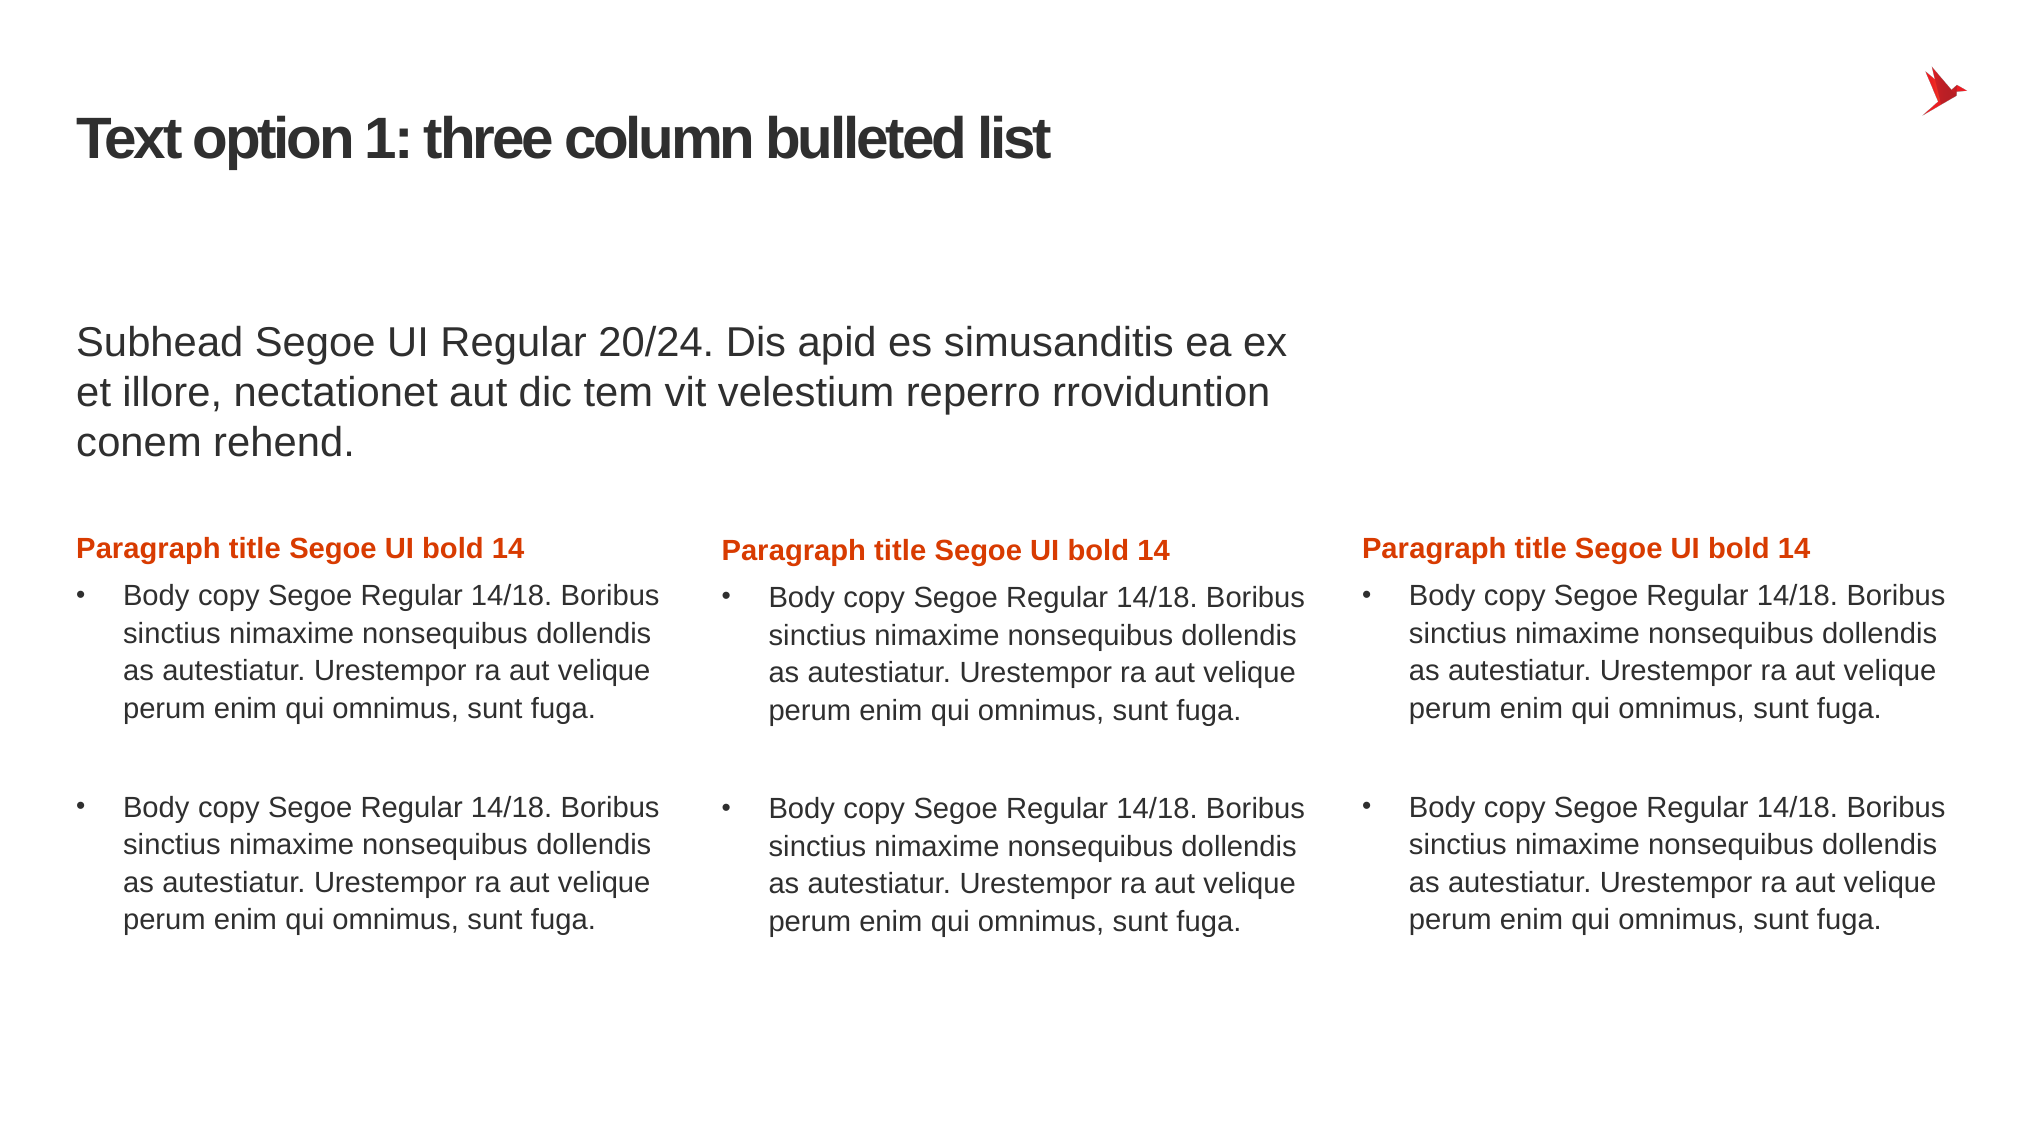

# Text option 1: three column bulleted list
Subhead Segoe UI Regular 20/24. Dis apid es simusanditis ea ex et illore, nectationet aut dic tem vit velestium reperro rroviduntion conem rehend.
Paragraph title Segoe UI bold 14
Body copy Segoe Regular 14/18. Boribus sinctius nimaxime nonsequibus dollendis as autestiatur. Urestempor ra aut velique perum enim qui omnimus, sunt fuga.

Body copy Segoe Regular 14/18. Boribus sinctius nimaxime nonsequibus dollendis as autestiatur. Urestempor ra aut velique perum enim qui omnimus, sunt fuga.
Paragraph title Segoe UI bold 14
Body copy Segoe Regular 14/18. Boribus sinctius nimaxime nonsequibus dollendis as autestiatur. Urestempor ra aut velique perum enim qui omnimus, sunt fuga.

Body copy Segoe Regular 14/18. Boribus sinctius nimaxime nonsequibus dollendis as autestiatur. Urestempor ra aut velique perum enim qui omnimus, sunt fuga.
Paragraph title Segoe UI bold 14
Body copy Segoe Regular 14/18. Boribus sinctius nimaxime nonsequibus dollendis as autestiatur. Urestempor ra aut velique perum enim qui omnimus, sunt fuga.

Body copy Segoe Regular 14/18. Boribus sinctius nimaxime nonsequibus dollendis as autestiatur. Urestempor ra aut velique perum enim qui omnimus, sunt fuga.